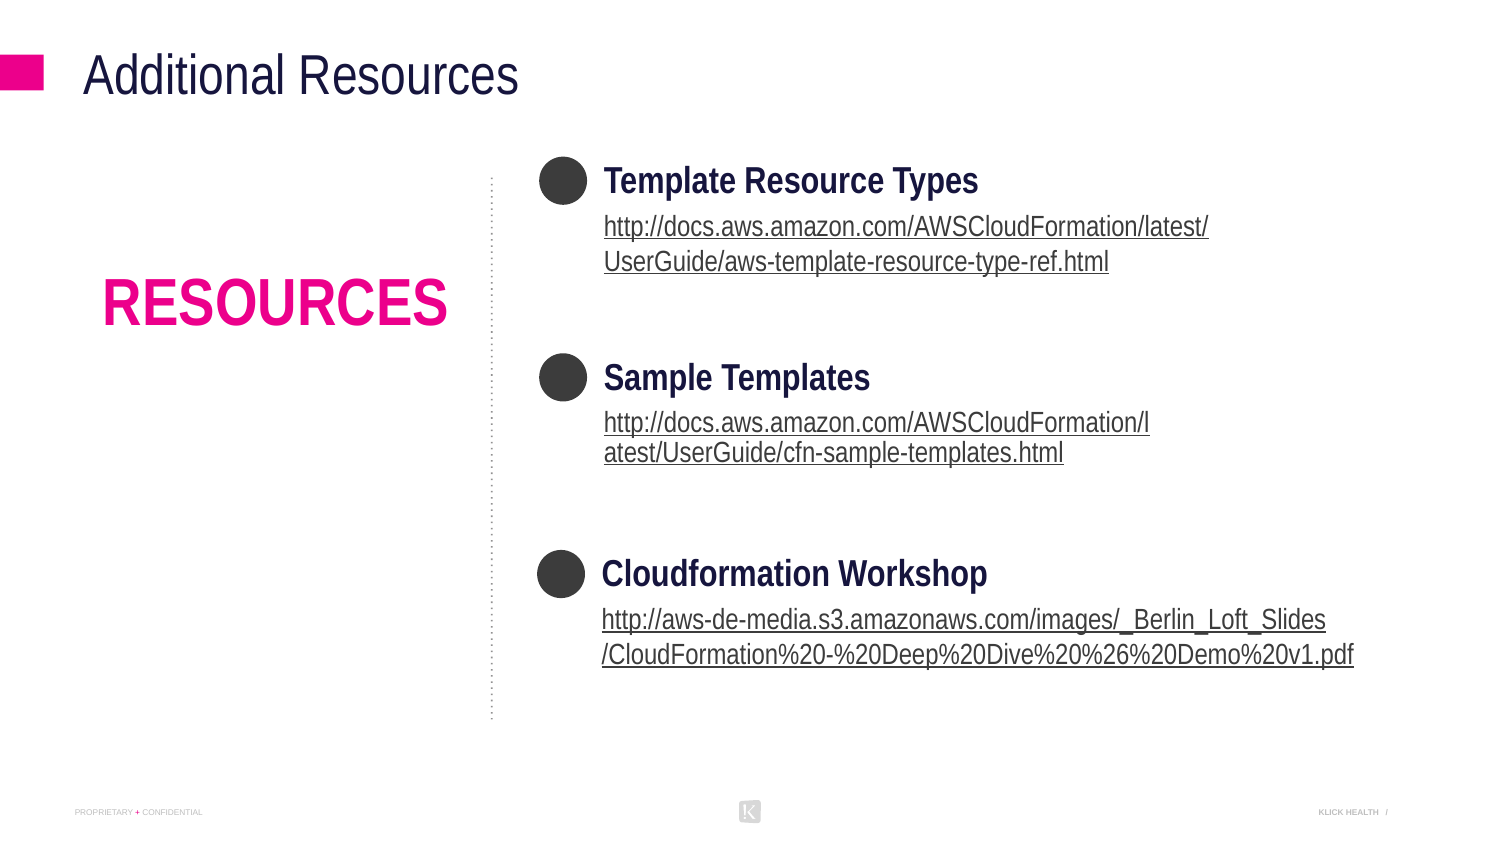

# Additional Resources
Template Resource Types
http://docs.aws.amazon.com/AWSCloudFormation/latest/UserGuide/aws-template-resource-type-ref.html

resources
Sample Templates
http://docs.aws.amazon.com/AWSCloudFormation/latest/UserGuide/cfn-sample-templates.html

Cloudformation Workshop
http://aws-de-media.s3.amazonaws.com/images/_Berlin_Loft_Slides/CloudFormation%20-%20Deep%20Dive%20%26%20Demo%20v1.pdf